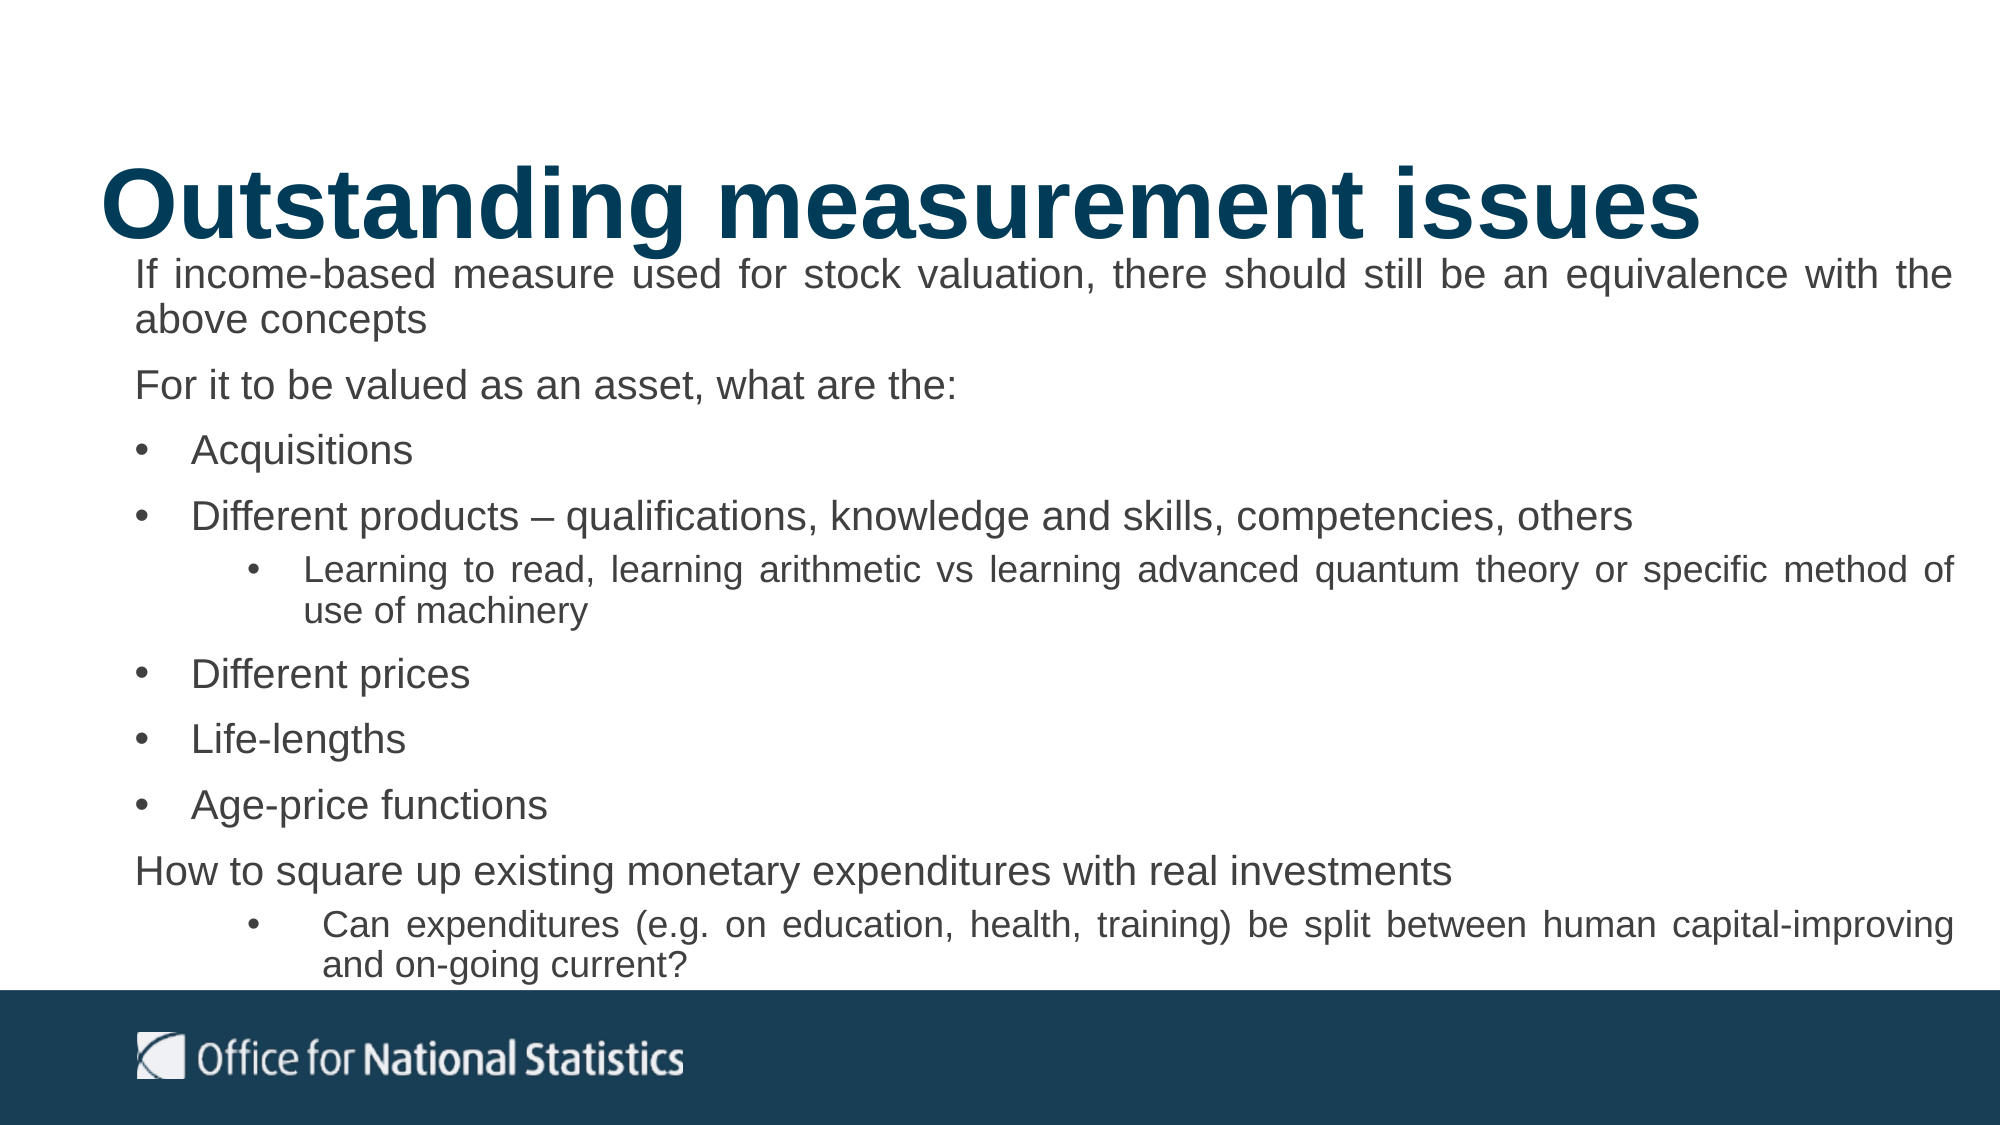

# Outstanding measurement issues
If income-based measure used for stock valuation, there should still be an equivalence with the above concepts
For it to be valued as an asset, what are the:
Acquisitions
Different products – qualifications, knowledge and skills, competencies, others
Learning to read, learning arithmetic vs learning advanced quantum theory or specific method of use of machinery
Different prices
Life-lengths
Age-price functions
How to square up existing monetary expenditures with real investments
Can expenditures (e.g. on education, health, training) be split between human capital-improving and on-going current?